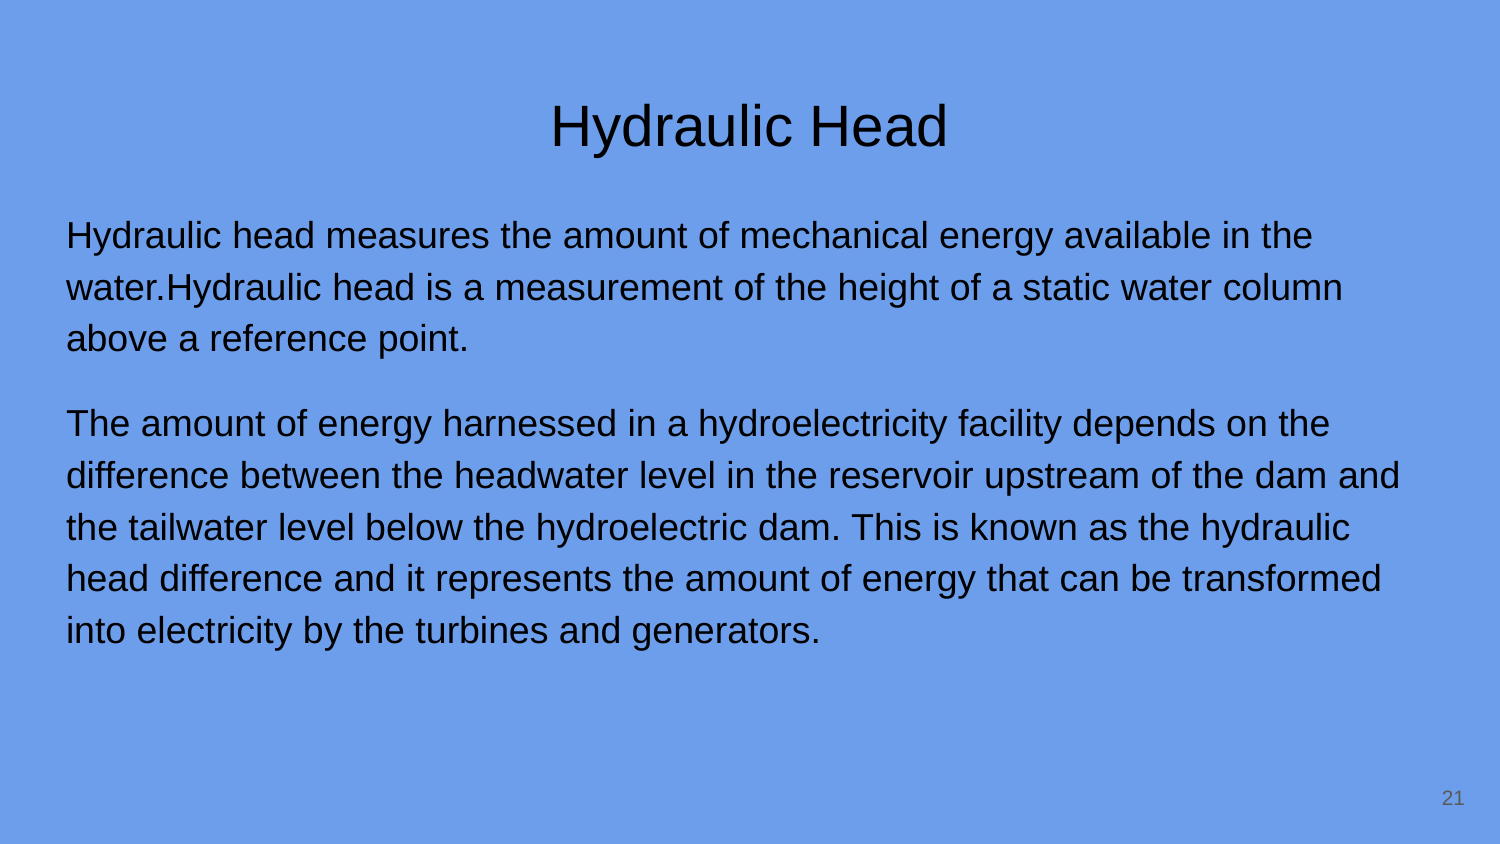

# Hydraulic Head
Hydraulic head measures the amount of mechanical energy available in the water.Hydraulic head is a measurement of the height of a static water column above a reference point.
The amount of energy harnessed in a hydroelectricity facility depends on the difference between the headwater level in the reservoir upstream of the dam and the tailwater level below the hydroelectric dam. This is known as the hydraulic head difference and it represents the amount of energy that can be transformed into electricity by the turbines and generators.
21